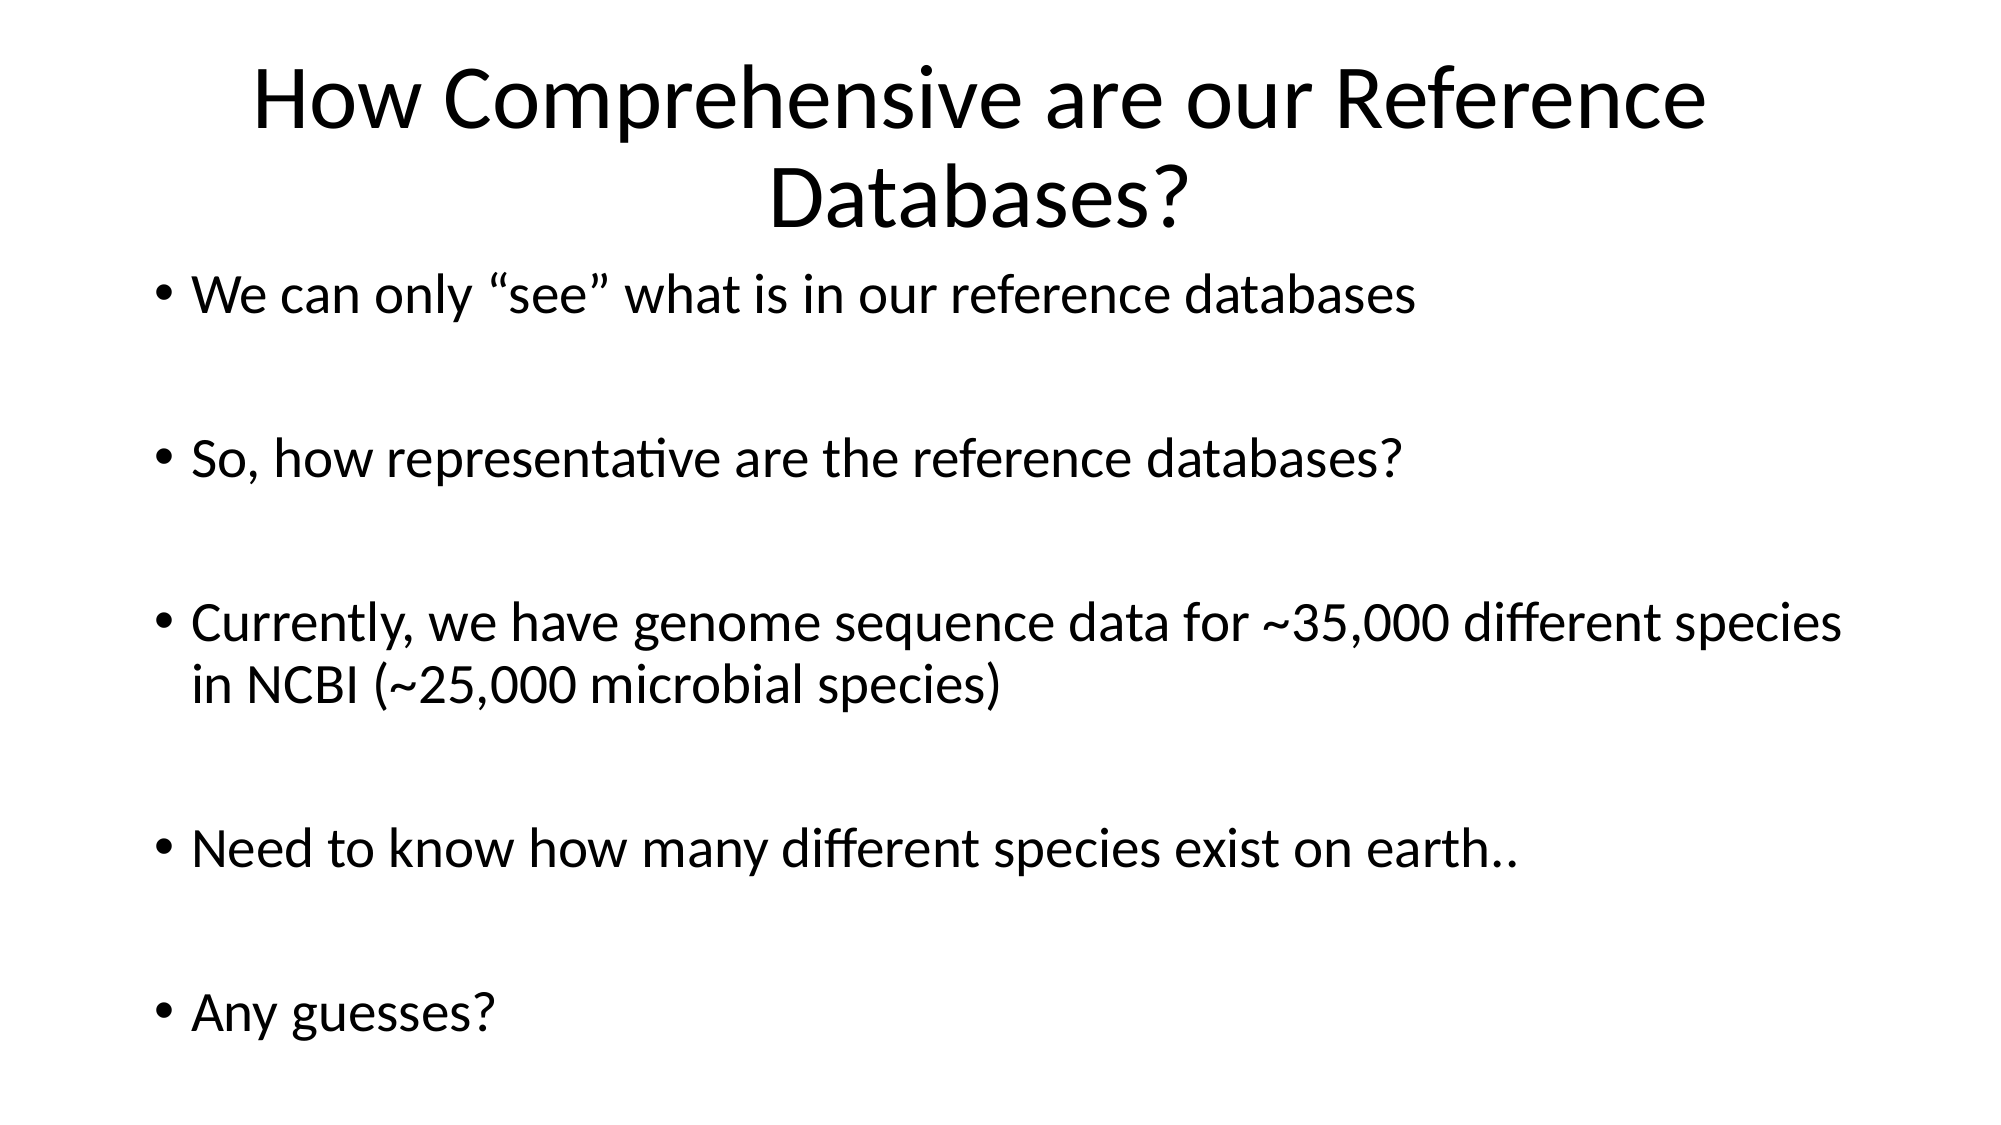

# How Comprehensive are our Reference Databases?
We can only “see” what is in our reference databases

So, how representative are the reference databases?

Currently, we have genome sequence data for ~35,000 different species in NCBI (~25,000 microbial species)

Need to know how many different species exist on earth..

Any guesses?